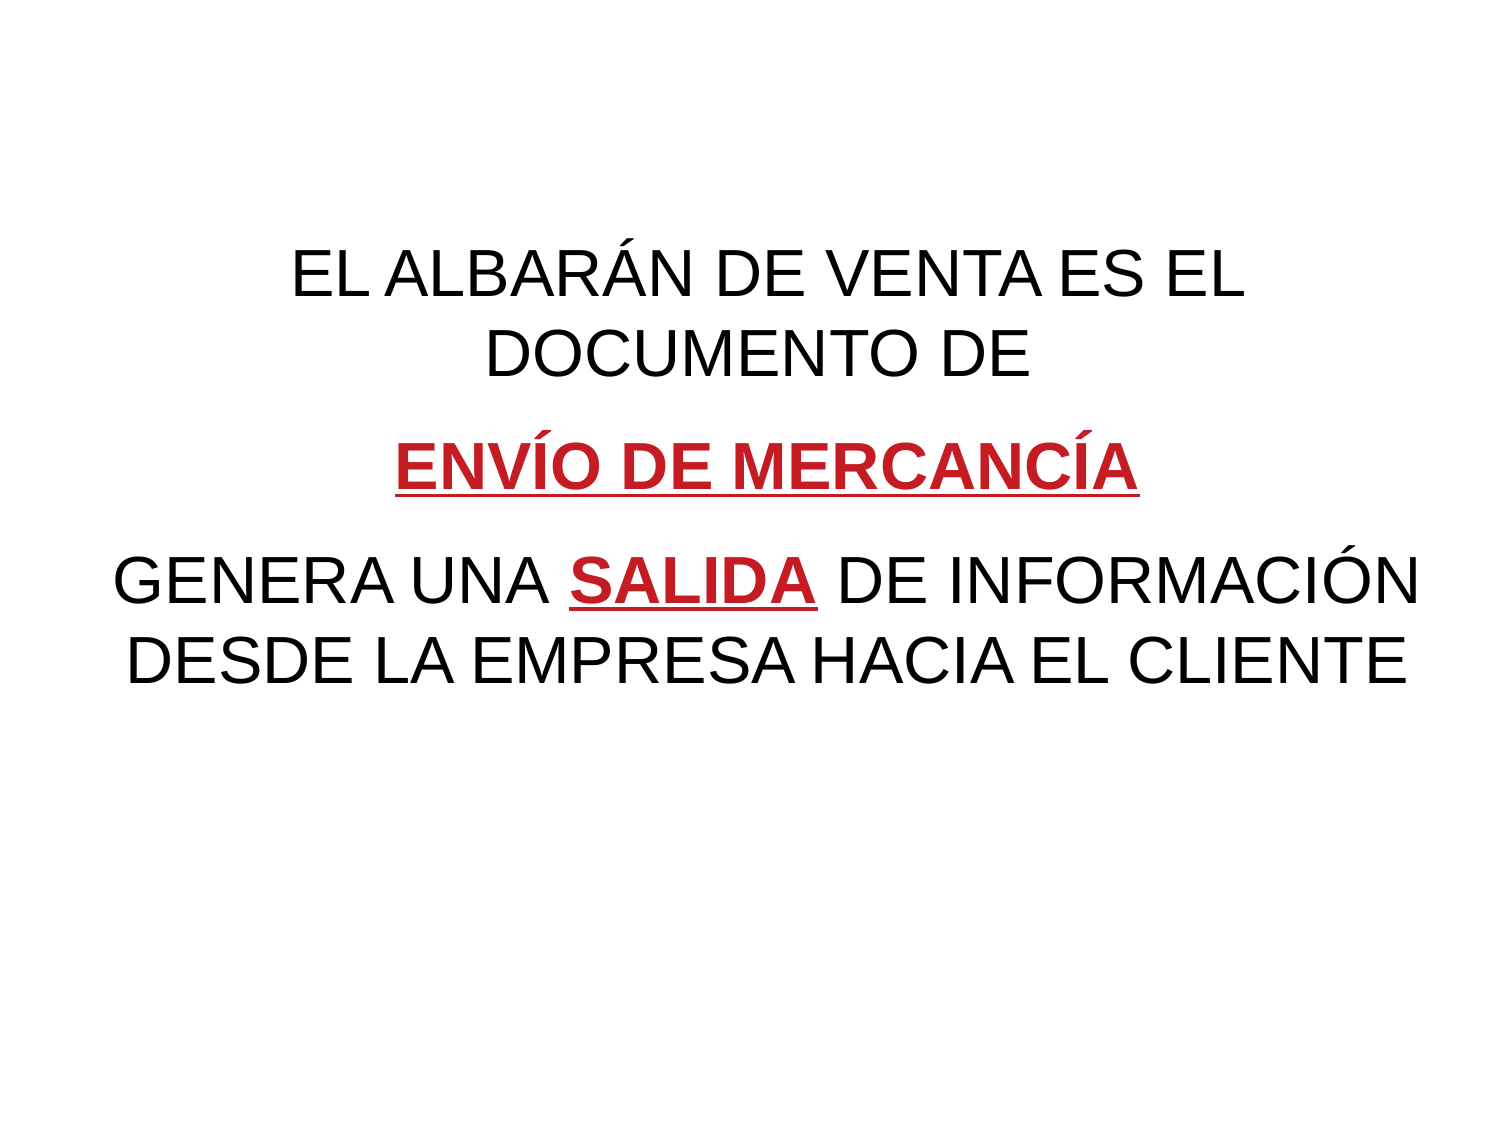

EL ALBARÁN DE VENTA ES EL DOCUMENTO DE
ENVÍO DE MERCANCÍA
GENERA UNA SALIDA DE INFORMACIÓN DESDE LA EMPRESA HACIA EL CLIENTE